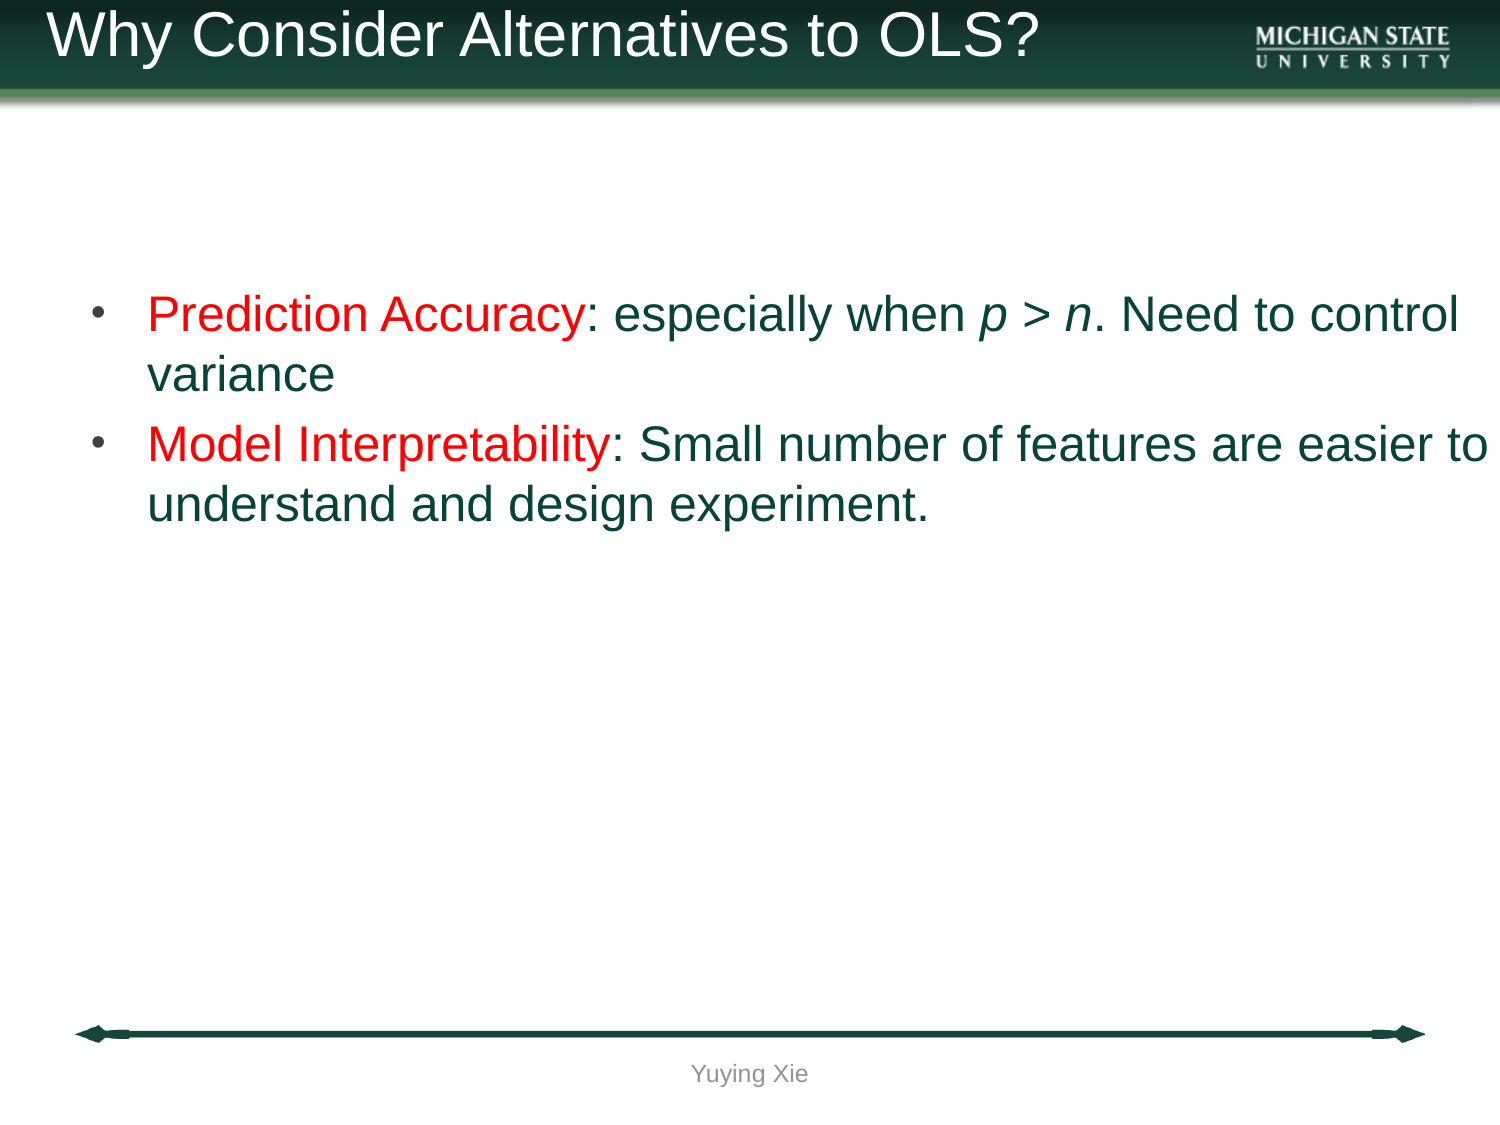

Why Consider Alternatives to OLS?
Prediction Accuracy: especially when p > n. Need to control variance
Model Interpretability: Small number of features are easier to understand and design experiment.
Yuying Xie